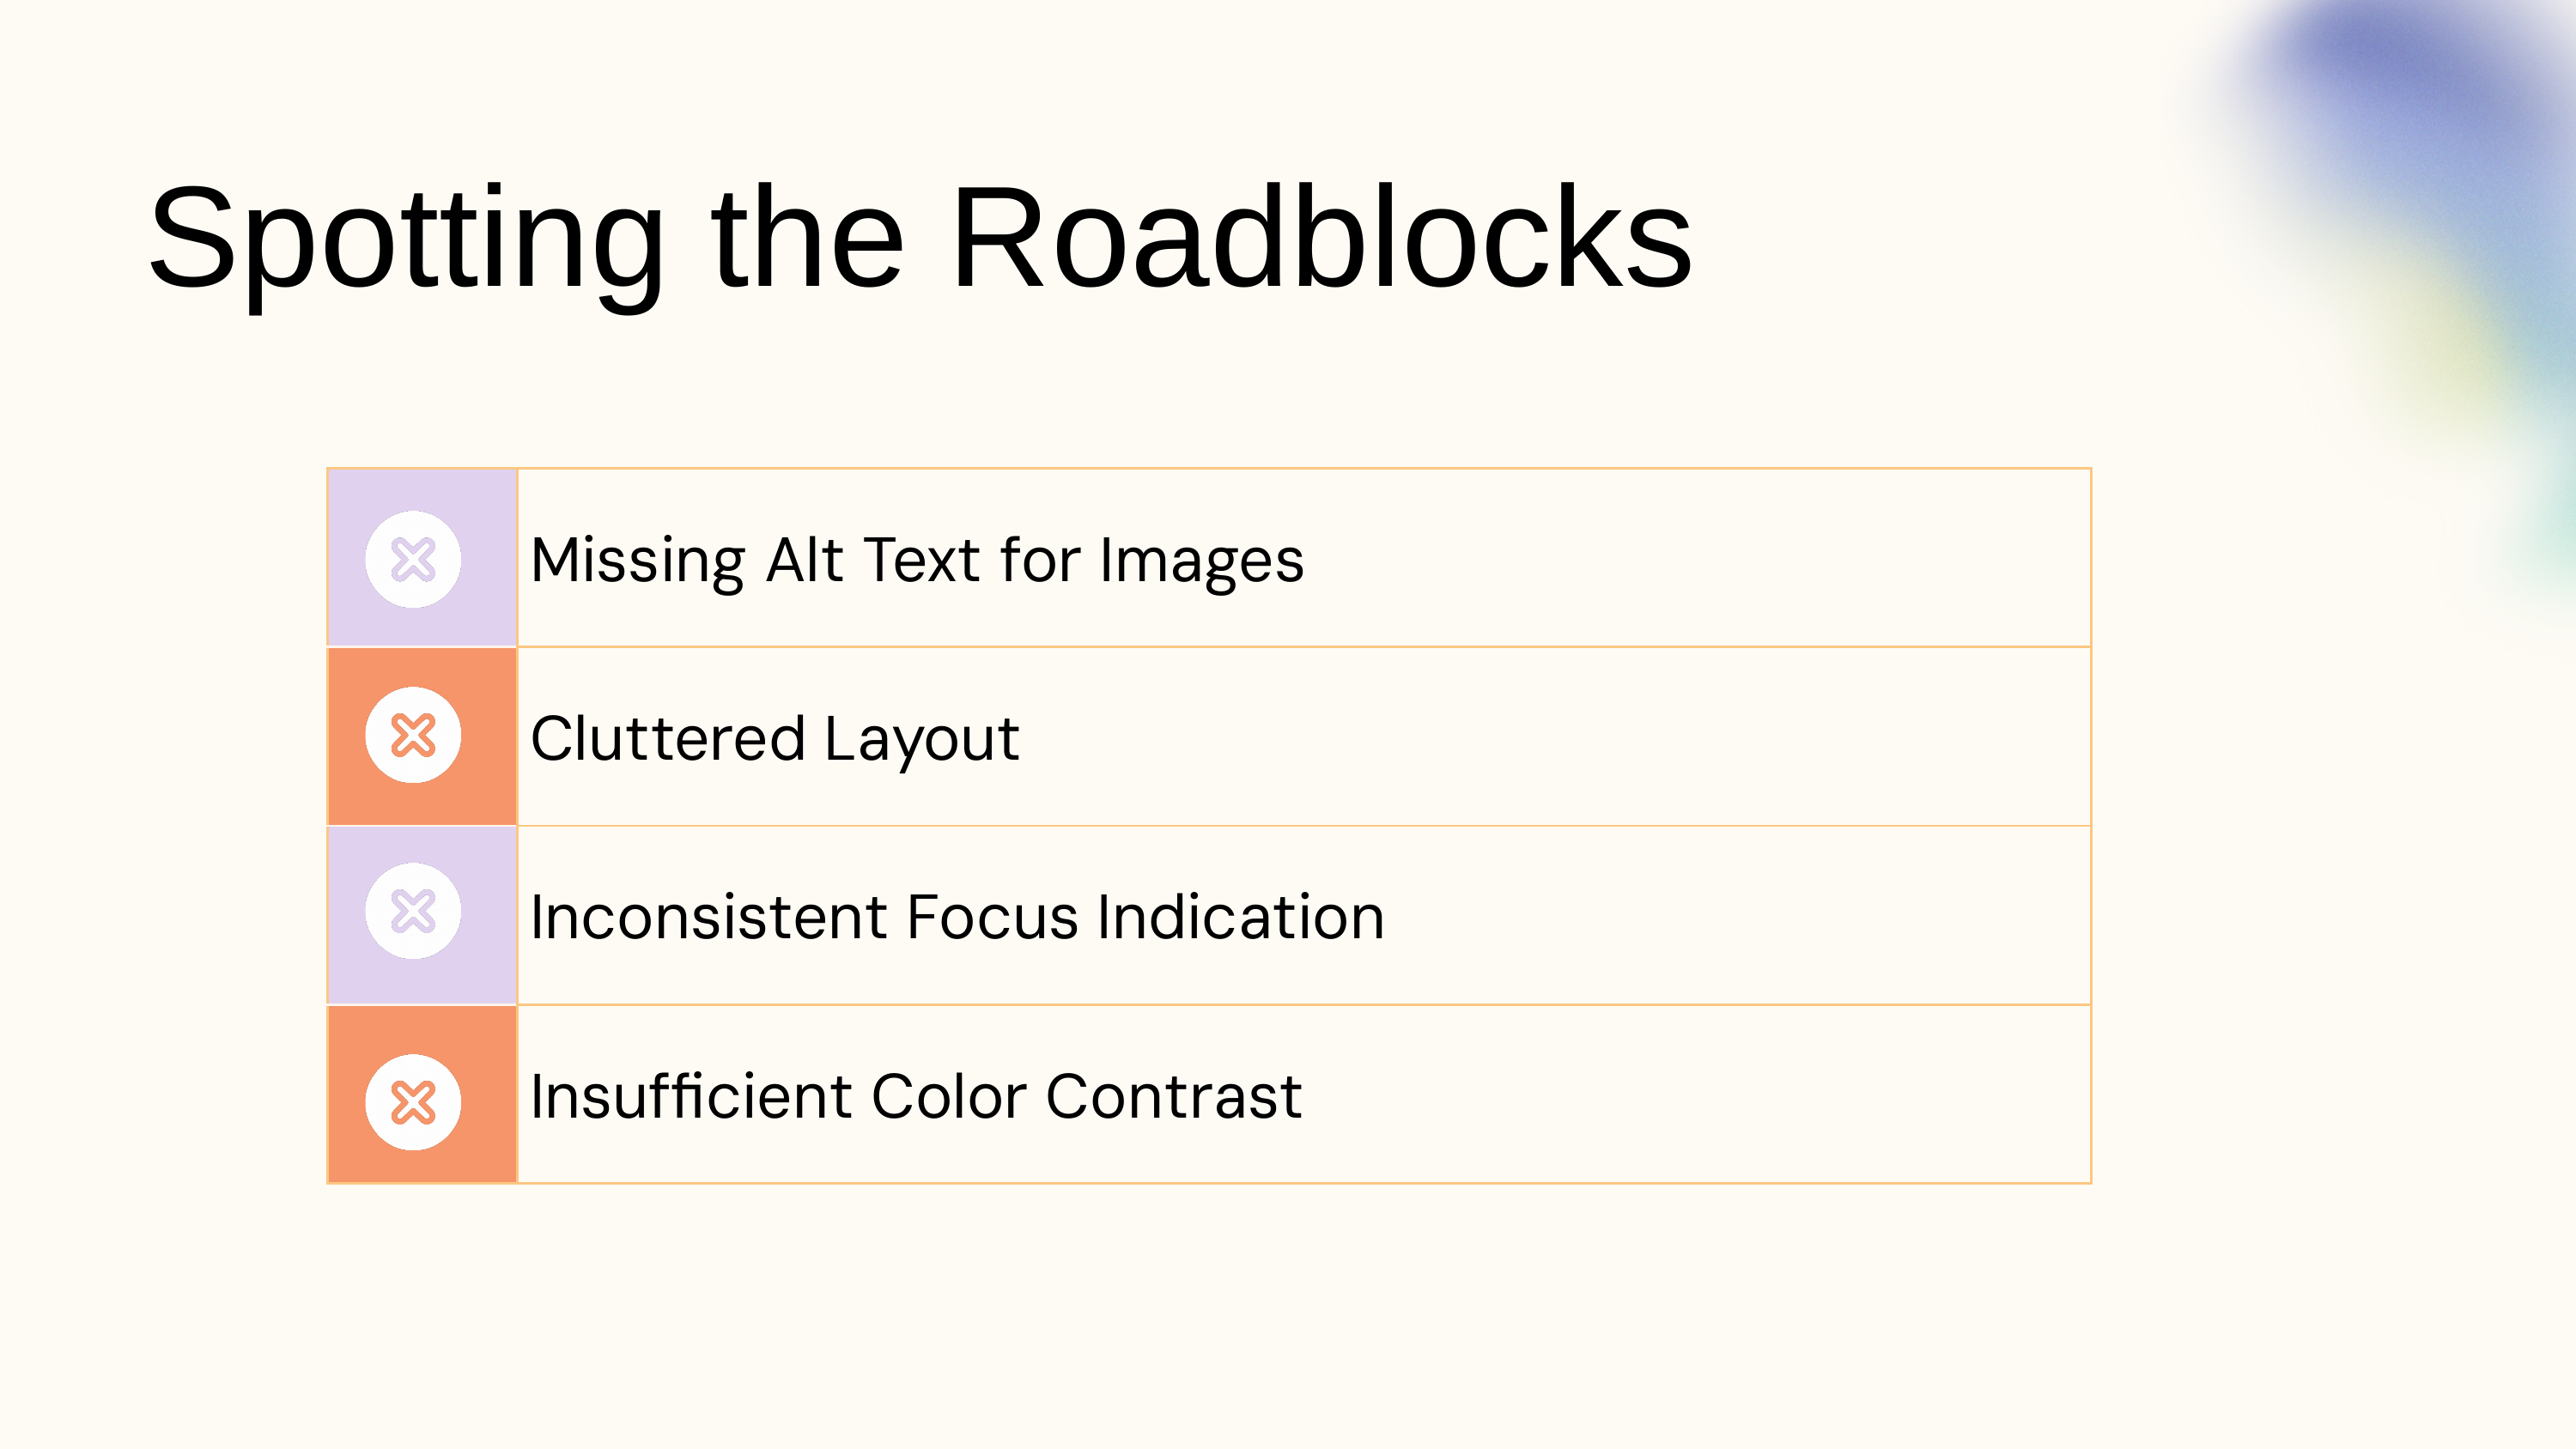

Spotting the Roadblocks
|  | Missing Alt Text for Images |
| --- | --- |
|  | Cluttered Layout |
|  | Inconsistent Focus Indication |
|  | Insufficient Color Contrast |